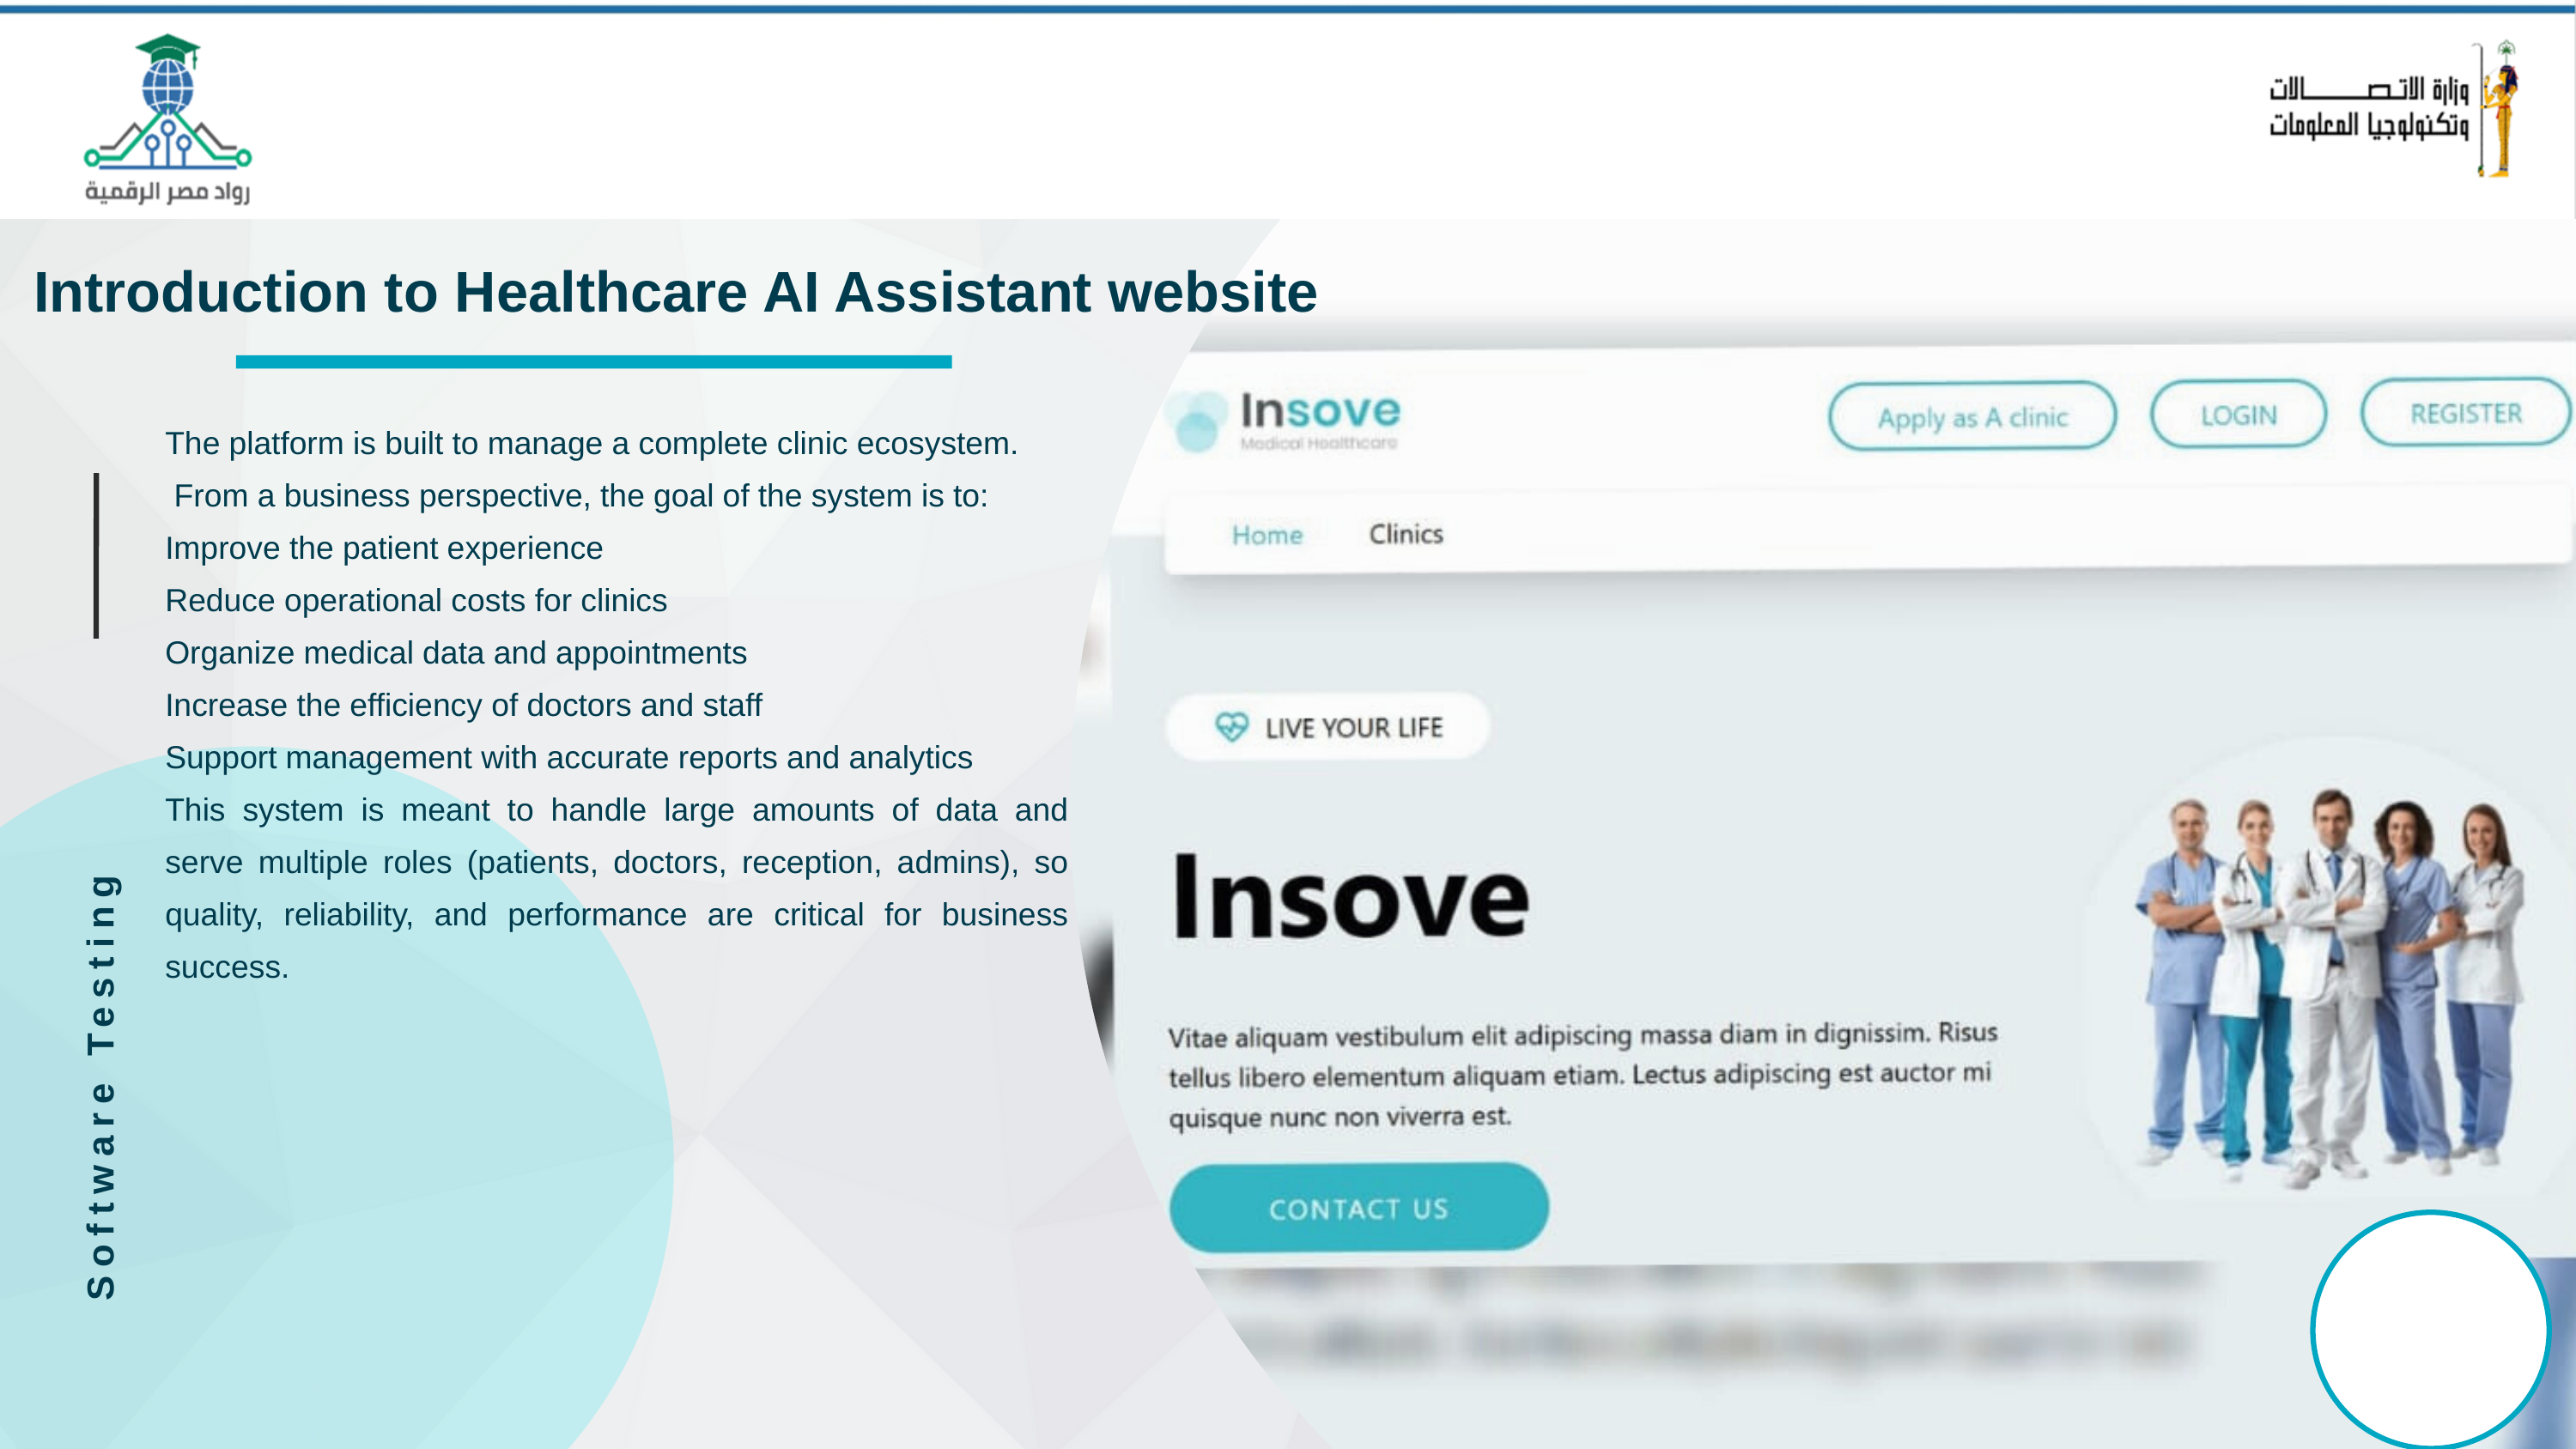

Introduction to Healthcare AI Assistant website

The platform is built to manage a complete clinic ecosystem.
 From a business perspective, the goal of the system is to:
Improve the patient experience
Reduce operational costs for clinics
Organize medical data and appointments
Increase the efficiency of doctors and staff
Support management with accurate reports and analytics
This system is meant to handle large amounts of data and serve multiple roles (patients, doctors, reception, admins), so quality, reliability, and performance are critical for business success.

Software Testing